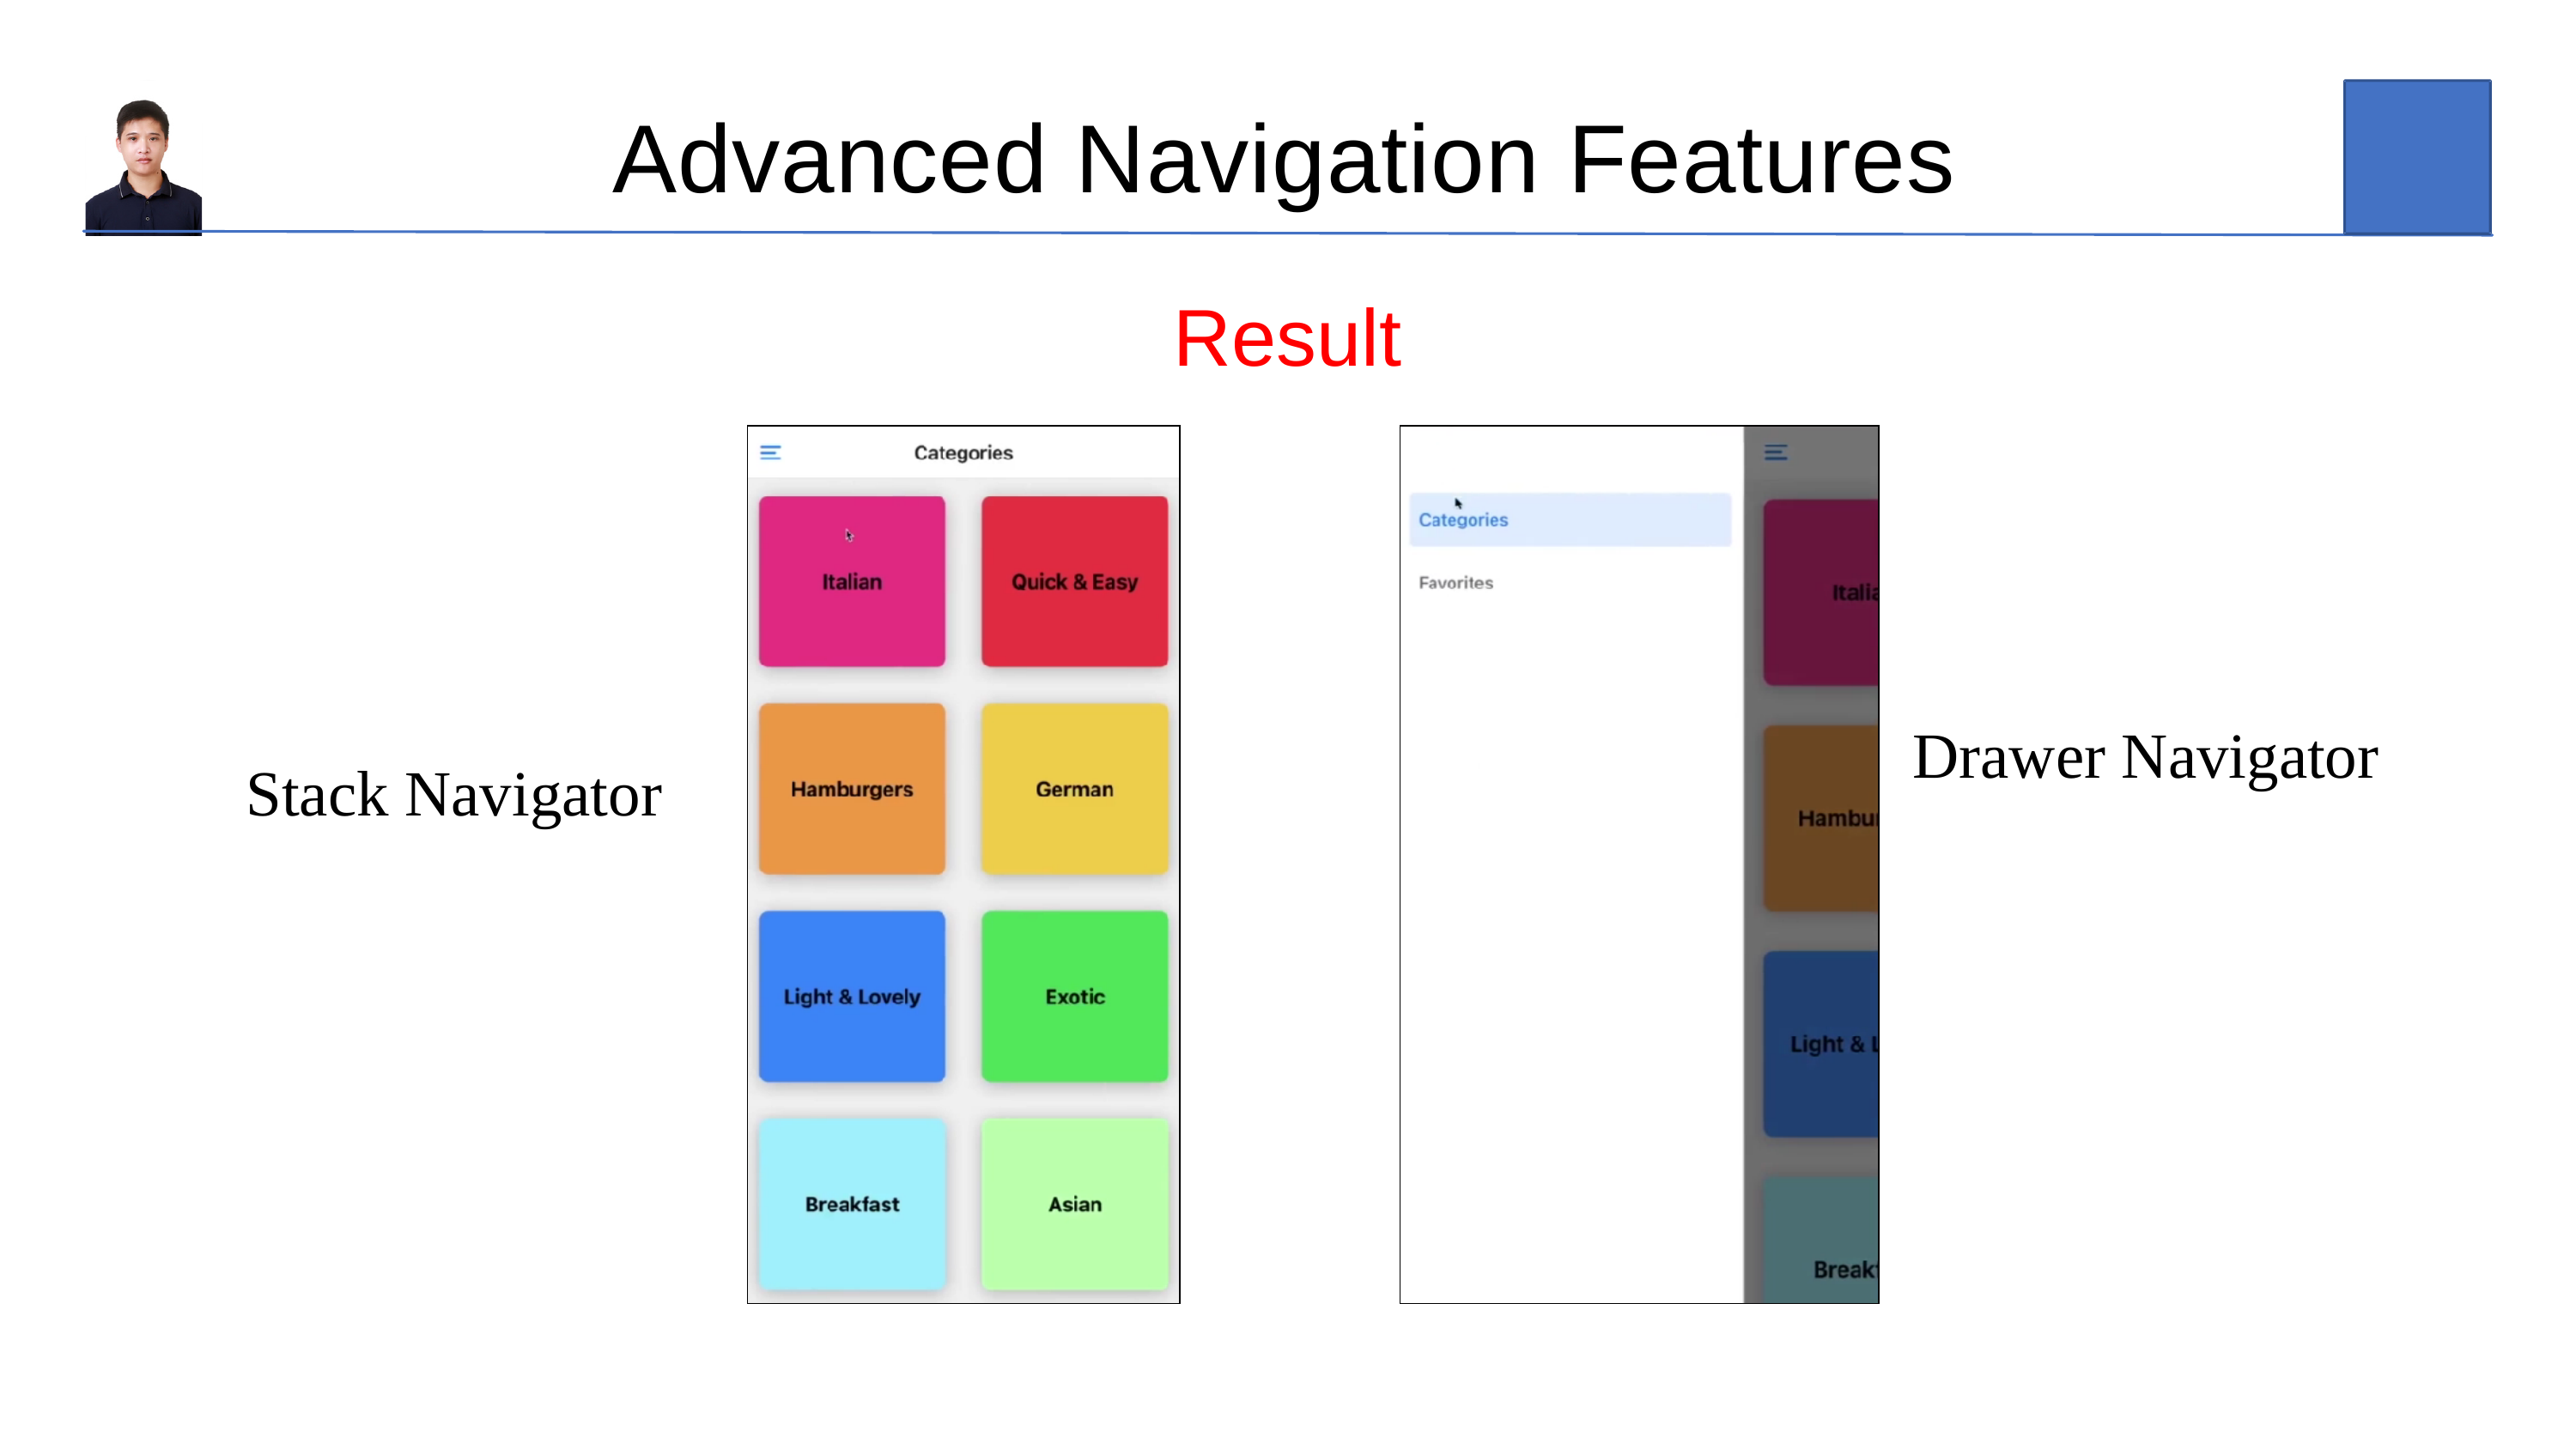

Advanced Navigation Features

Result

Drawer Navigator
Stack Navigator